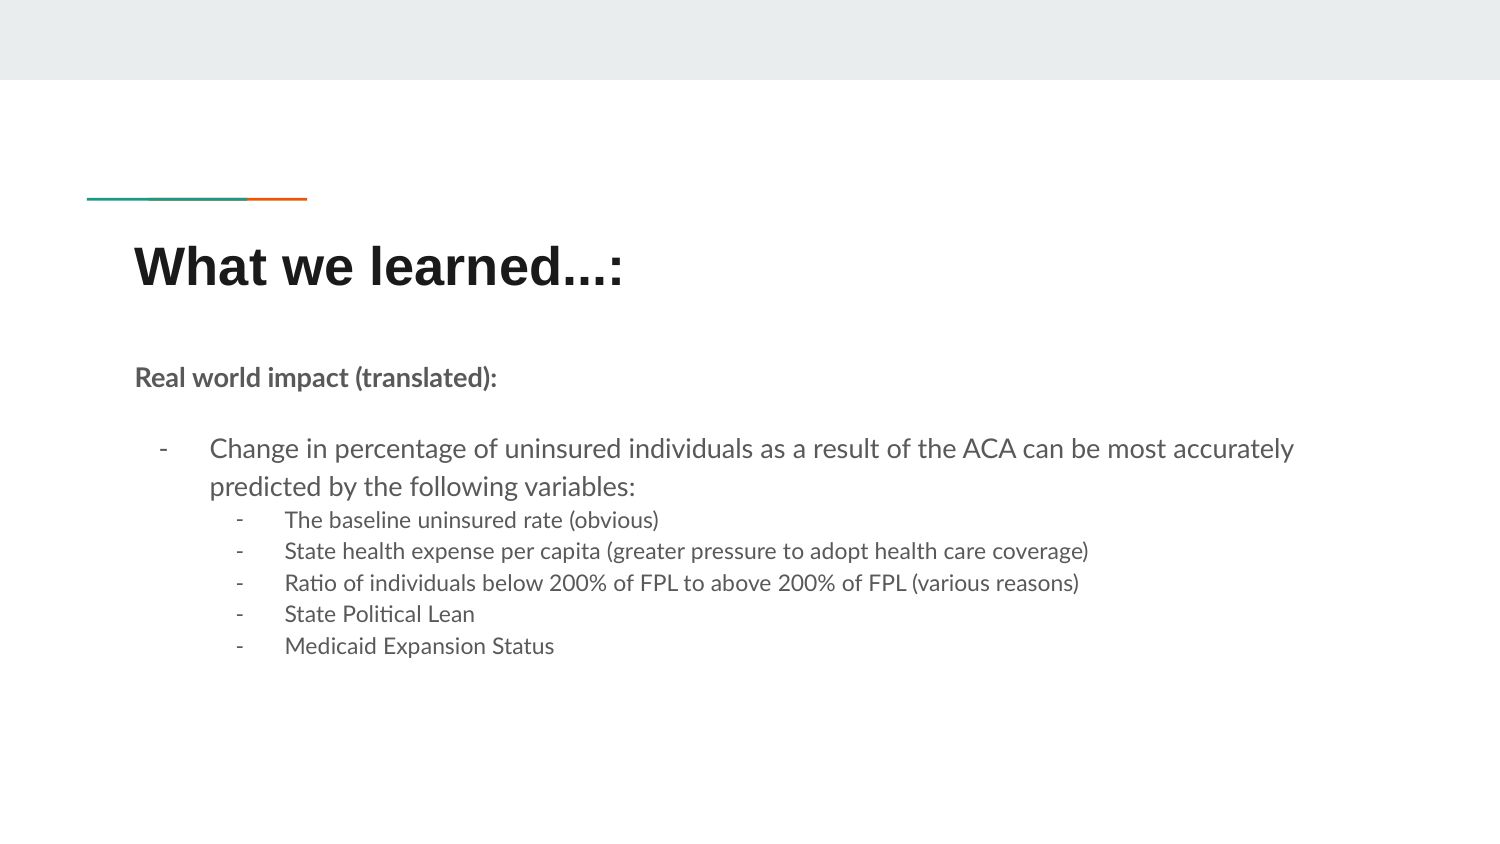

# What we learned...:
Real world impact (translated):
Change in percentage of uninsured individuals as a result of the ACA can be most accurately predicted by the following variables:
The baseline uninsured rate (obvious)
State health expense per capita (greater pressure to adopt health care coverage)
Ratio of individuals below 200% of FPL to above 200% of FPL (various reasons)
State Political Lean
Medicaid Expansion Status